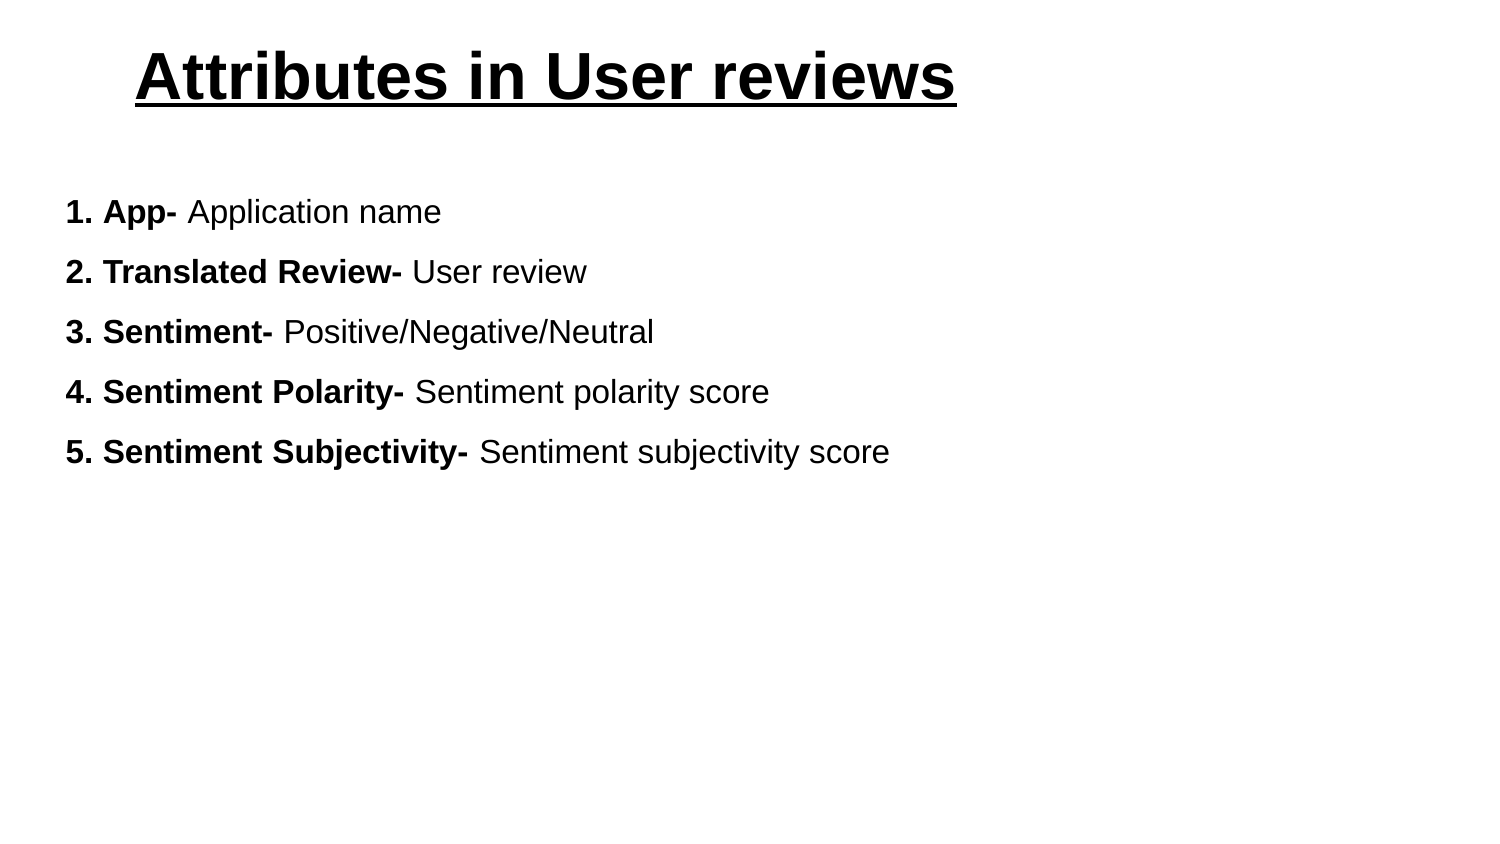

# Attributes in User reviews

App- Application name
Translated Review- User review
Sentiment- Positive/Negative/Neutral
Sentiment Polarity- Sentiment polarity score
Sentiment Subjectivity- Sentiment subjectivity score